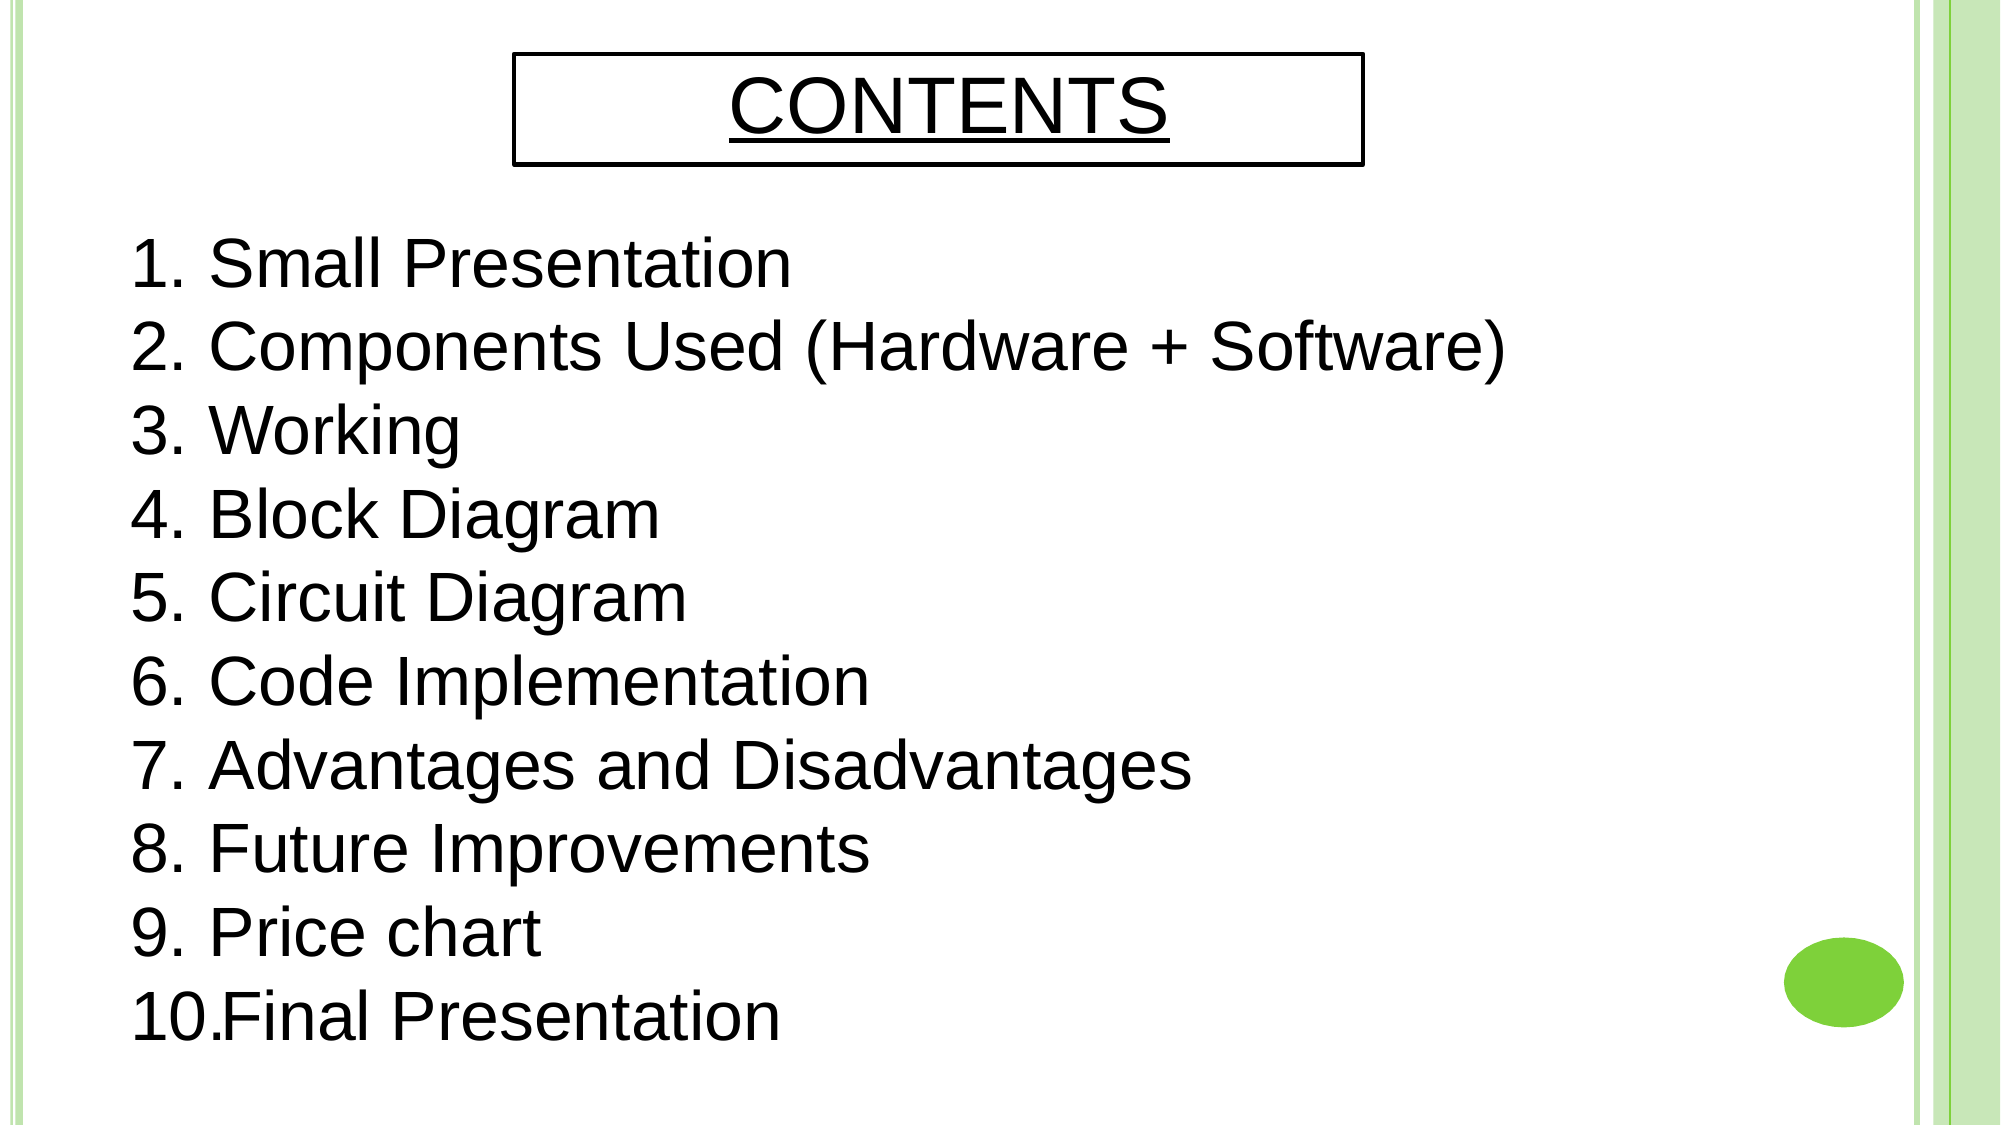

# CONTENTS
Small Presentation
Components Used (Hardware + Software)
Working
Block Diagram
Circuit Diagram
Code Implementation
Advantages and Disadvantages
Future Improvements
Price chart
Final Presentation